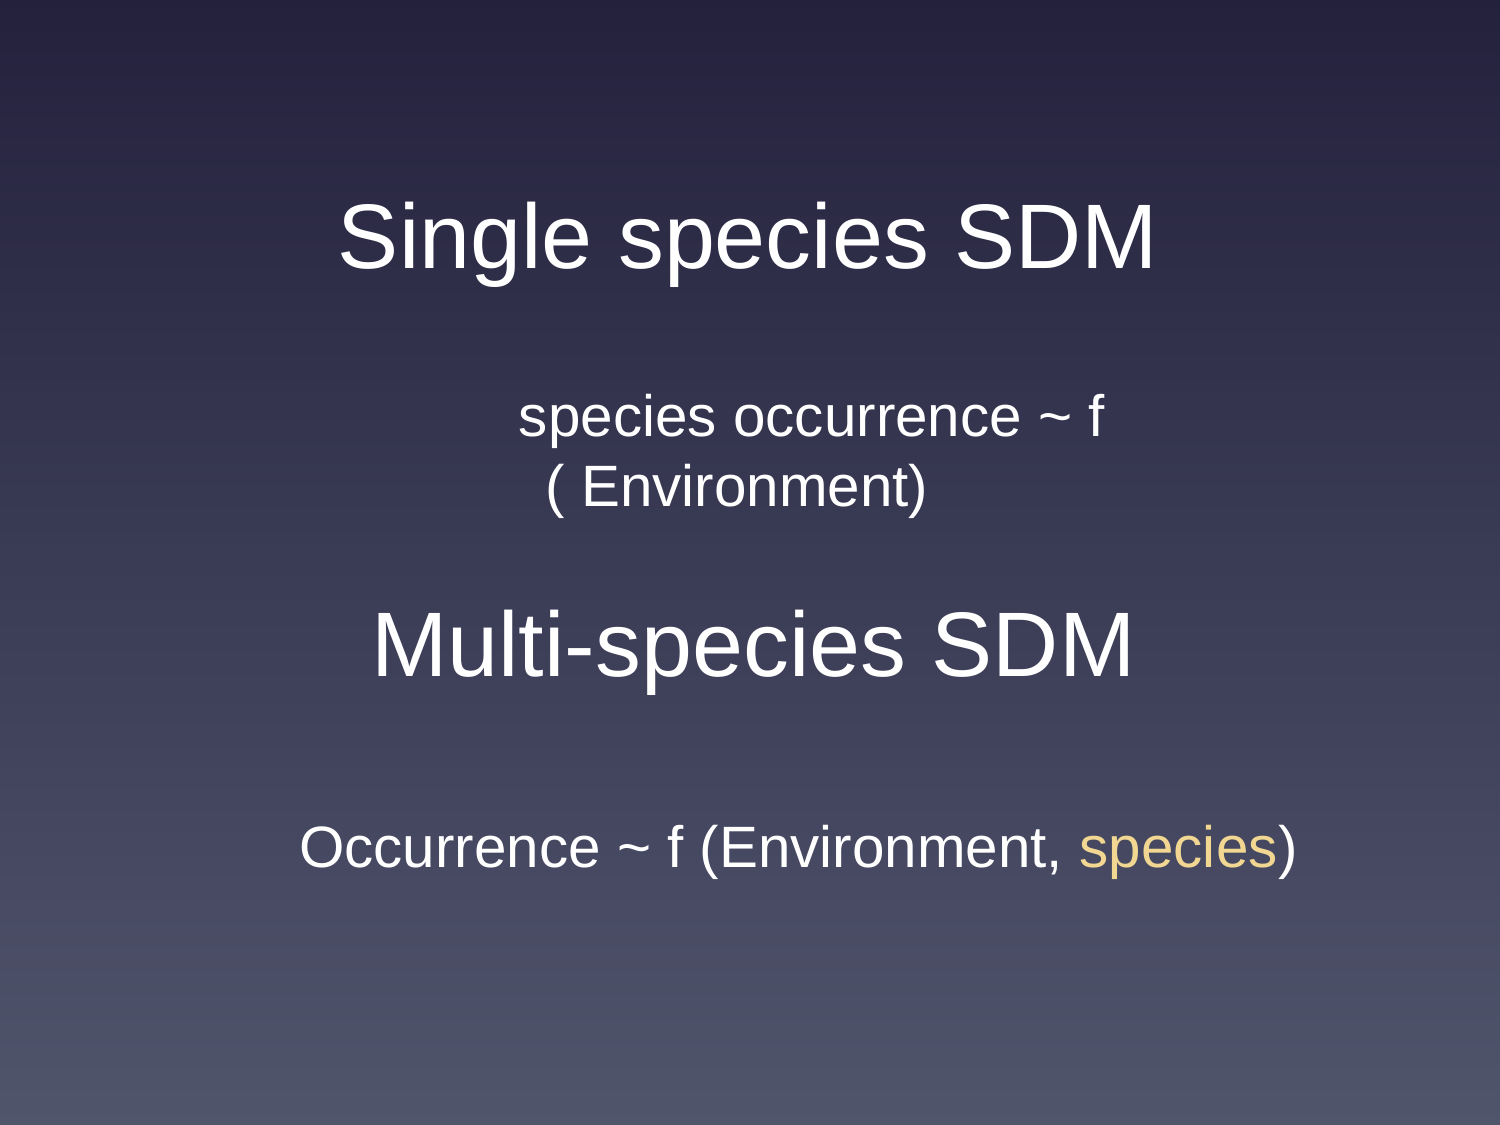

Single species SDM

	species occurrence ~ f ( Environment)
Multi-species SDM

Occurrence ~ f (Environment, species)